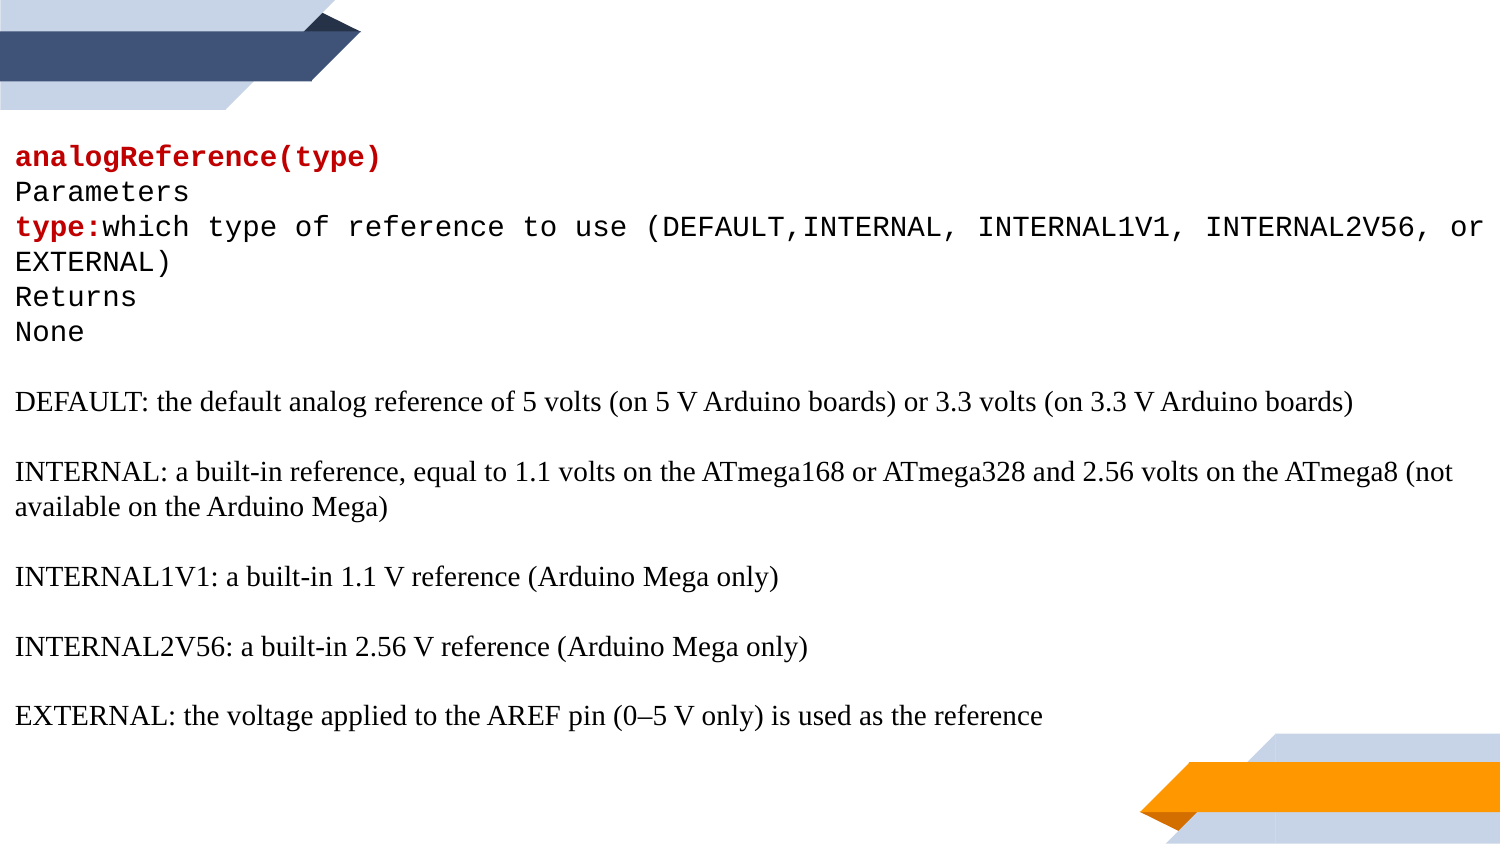

analogReference(type)
Parameters
type:which type of reference to use (DEFAULT,INTERNAL, INTERNAL1V1, INTERNAL2V56, or EXTERNAL)
Returns
None

DEFAULT: the default analog reference of 5 volts (on 5 V Arduino boards) or 3.3 volts (on 3.3 V Arduino boards)

INTERNAL: a built-in reference, equal to 1.1 volts on the ATmega168 or ATmega328 and 2.56 volts on the ATmega8 (not available on the Arduino Mega)

INTERNAL1V1: a built-in 1.1 V reference (Arduino Mega only)

INTERNAL2V56: a built-in 2.56 V reference (Arduino Mega only)

EXTERNAL: the voltage applied to the AREF pin (0–5 V only) is used as the reference